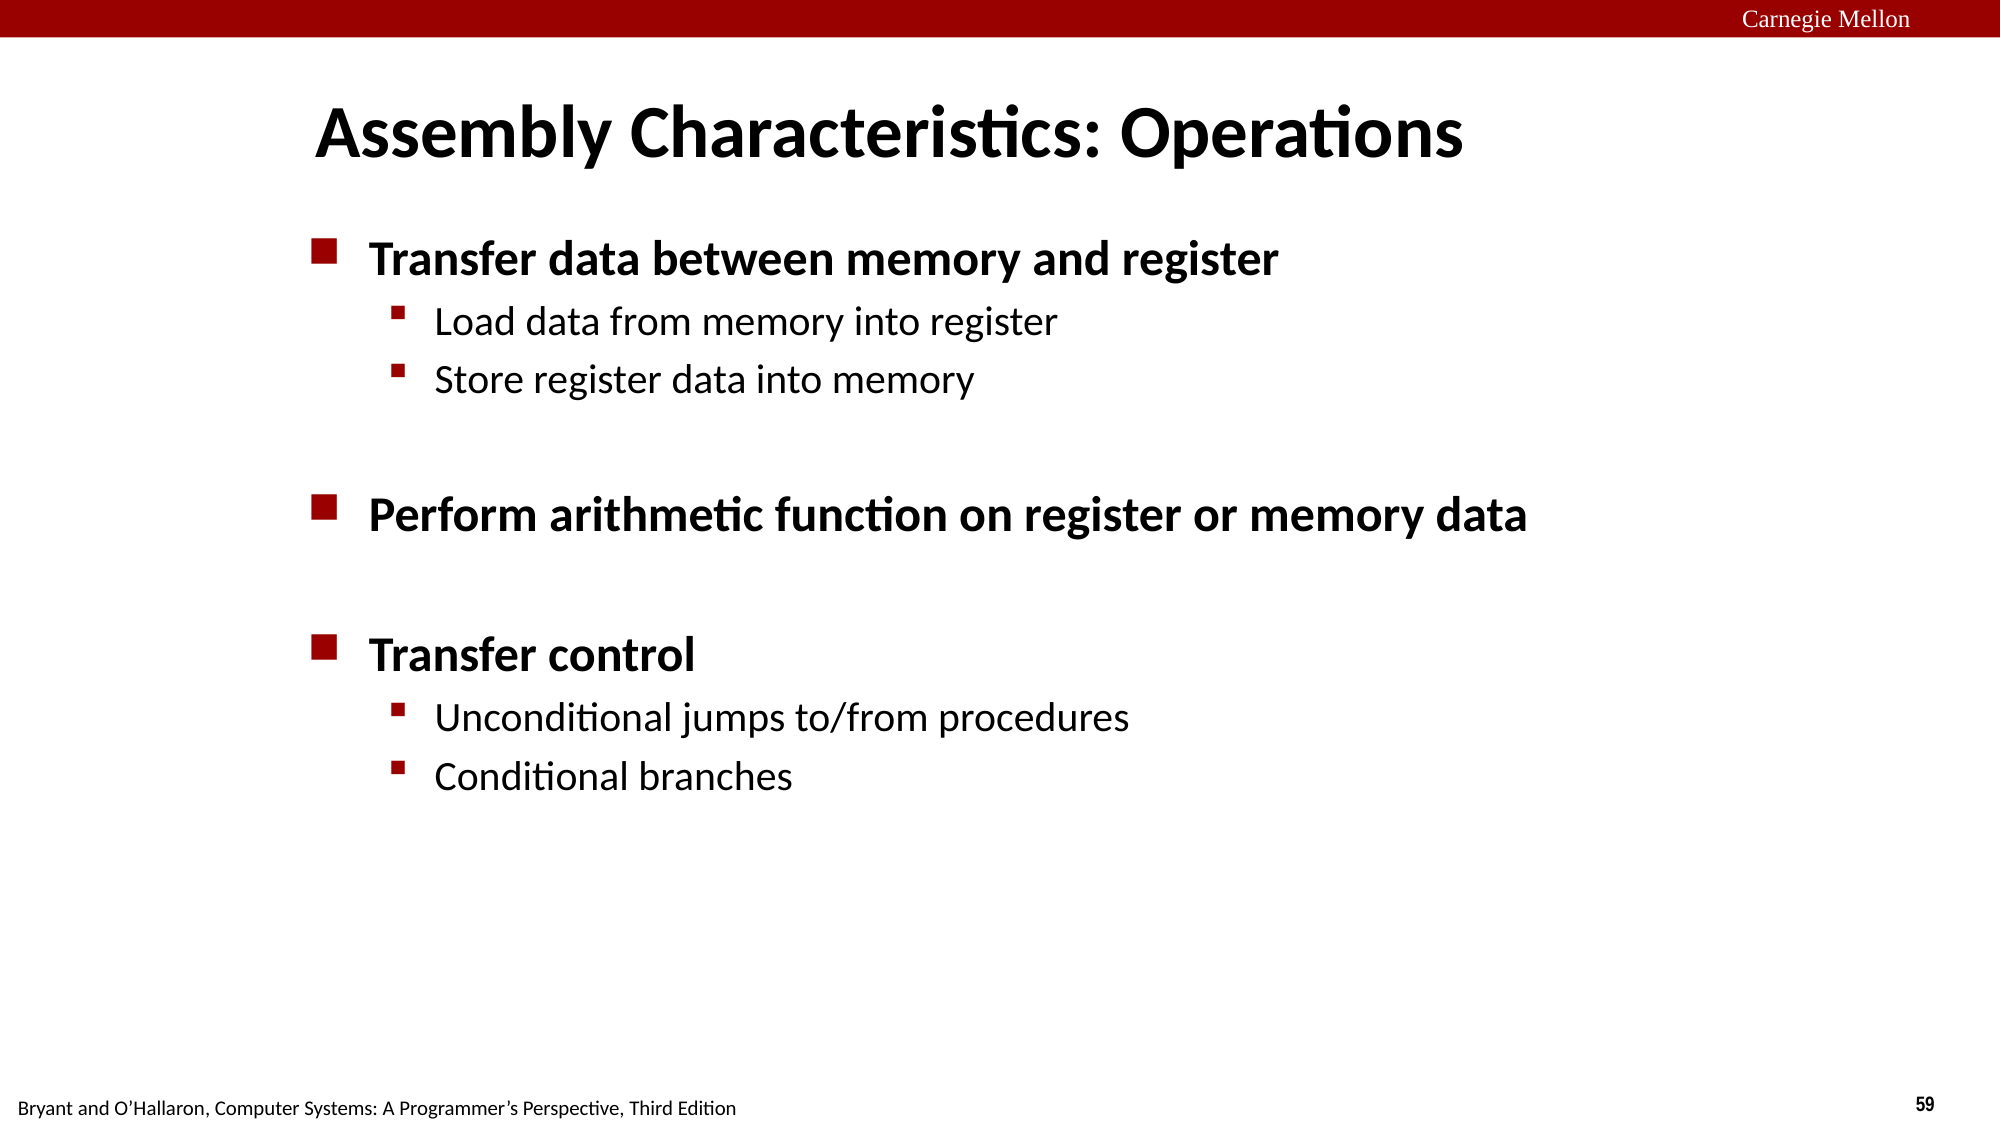

# Assembly Characteristics: Operations
Transfer data between memory and register
Load data from memory into register
Store register data into memory

Perform arithmetic function on register or memory data

Transfer control
Unconditional jumps to/from procedures
Conditional branches